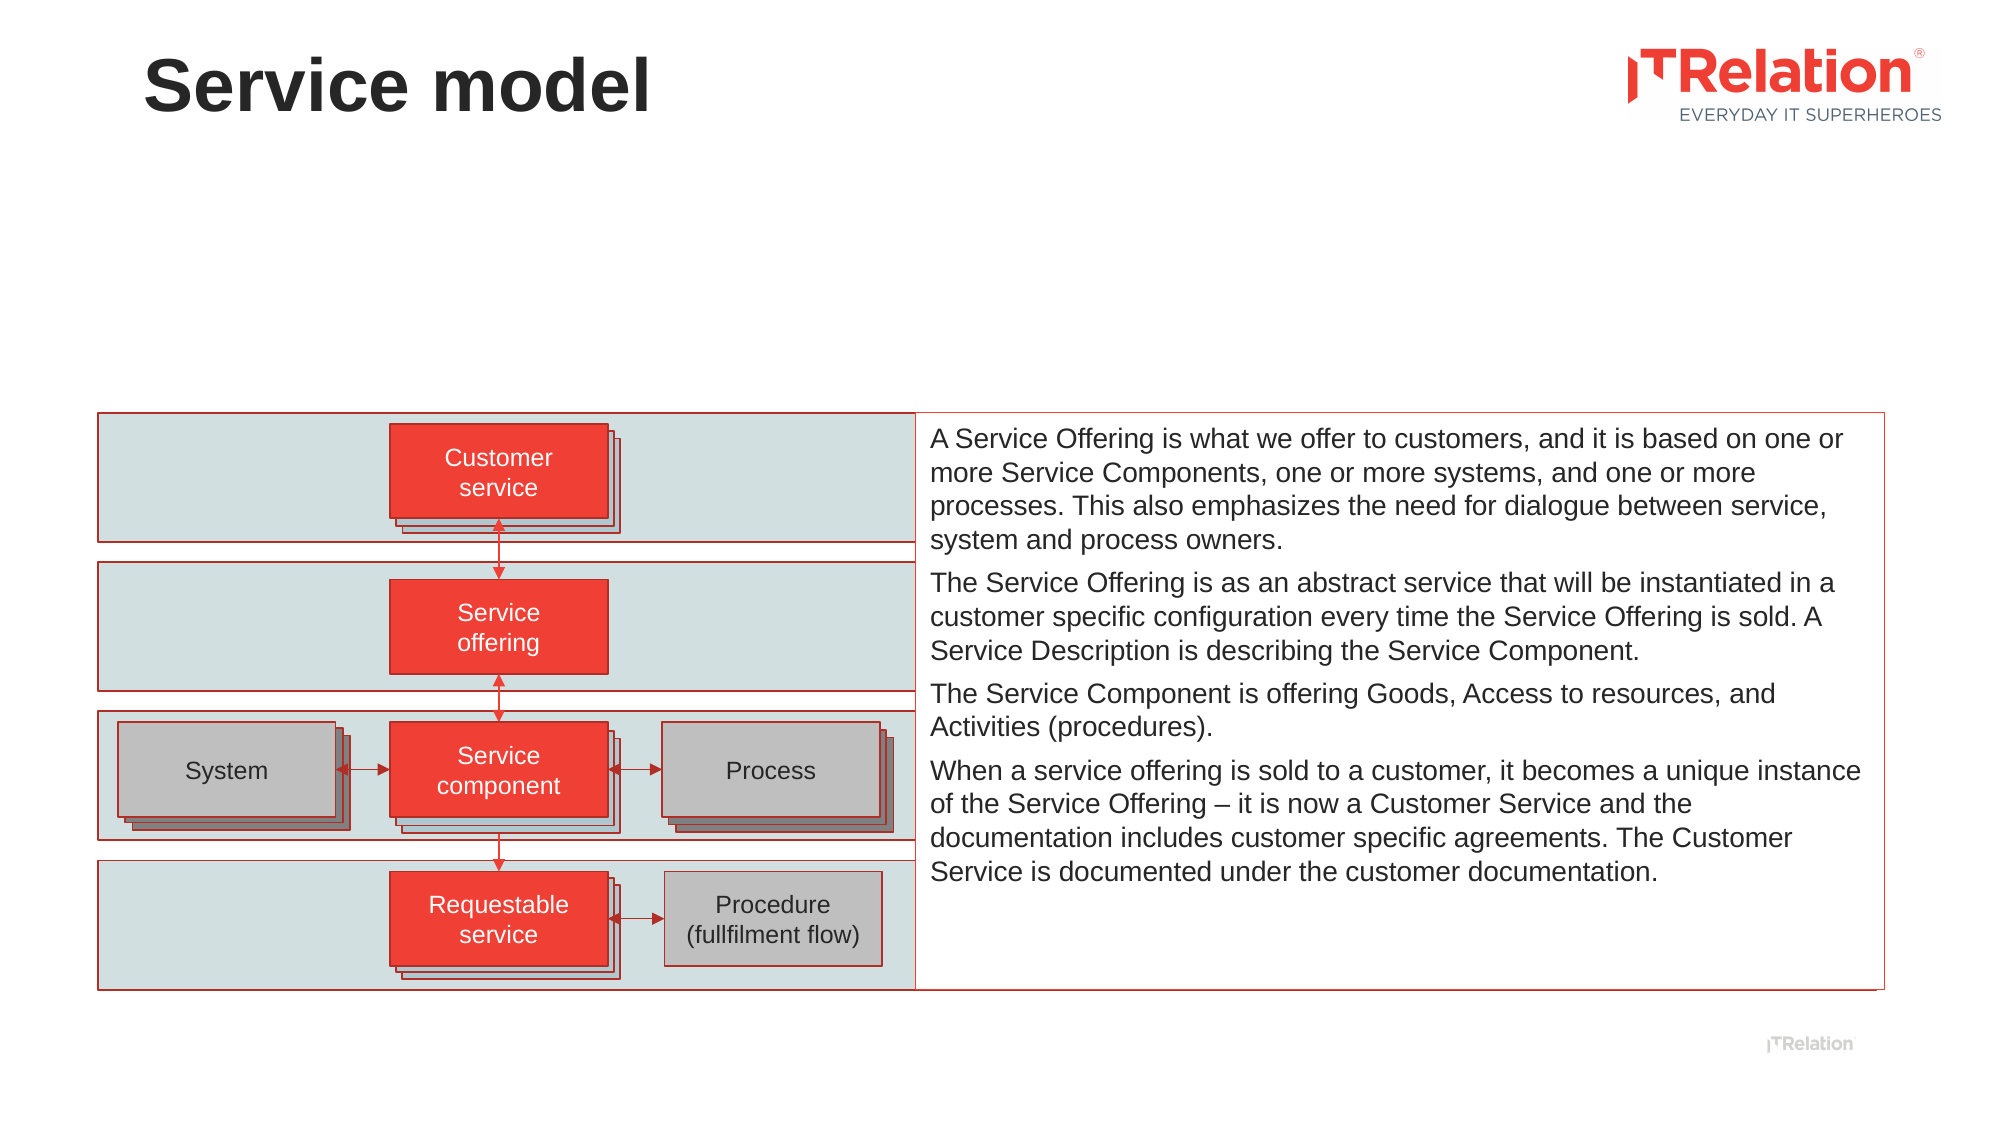

30
# Service model
A Service Offering is what we offer to customers, and it is based on one or more Service Components, one or more systems, and one or more processes. This also emphasizes the need for dialogue between service, system and process owners.
The Service Offering is as an abstract service that will be instantiated in a customer specific configuration every time the Service Offering is sold. A Service Description is describing the Service Component.
The Service Component is offering Goods, Access to resources, and Activities (procedures).
When a service offering is sold to a customer, it becomes a unique instance of the Service Offering – it is now a Customer Service and the documentation includes customer specific agreements. The Customer Service is documented under the customer documentation.
A collection of Itadel Service Components specified in a Contract
A Customer Service is specifically agreed with an SLA with the customer

A customer service is a sold service offering, which is uniquely identifiable and associatedd to a specific customer.
Customer
service
Customer
service
Customer
service
A collection of Itadel Service Components needed to support a Customer Service
A Service Offering can offer options with associated Service Levels
Service offerings can be found in the Itadel Service Catalog

Customer may purchase one or more service offerings.
Service
offering
Service Component are our building blocks - used to form a Service offering.
An Itadel Service Component is the combination of Itadel systems, processes, competencies and agreements (OLA)
Customers cannot purchase service components.
System
Service
component
Customer
service
Customer
service
Process
Customer
service
Customer
service
Customer
service
Customer
service
A request from a user for support or ordering a Requestable Service. For example, to 'reset' a password, or order access through a firewall.

A requestable Service always belongs to a Service Component, but will be requested through a Service Packages – a Customer Service
Requestable service
Customer
service
Customer
service
Procedure (fullfilment flow)